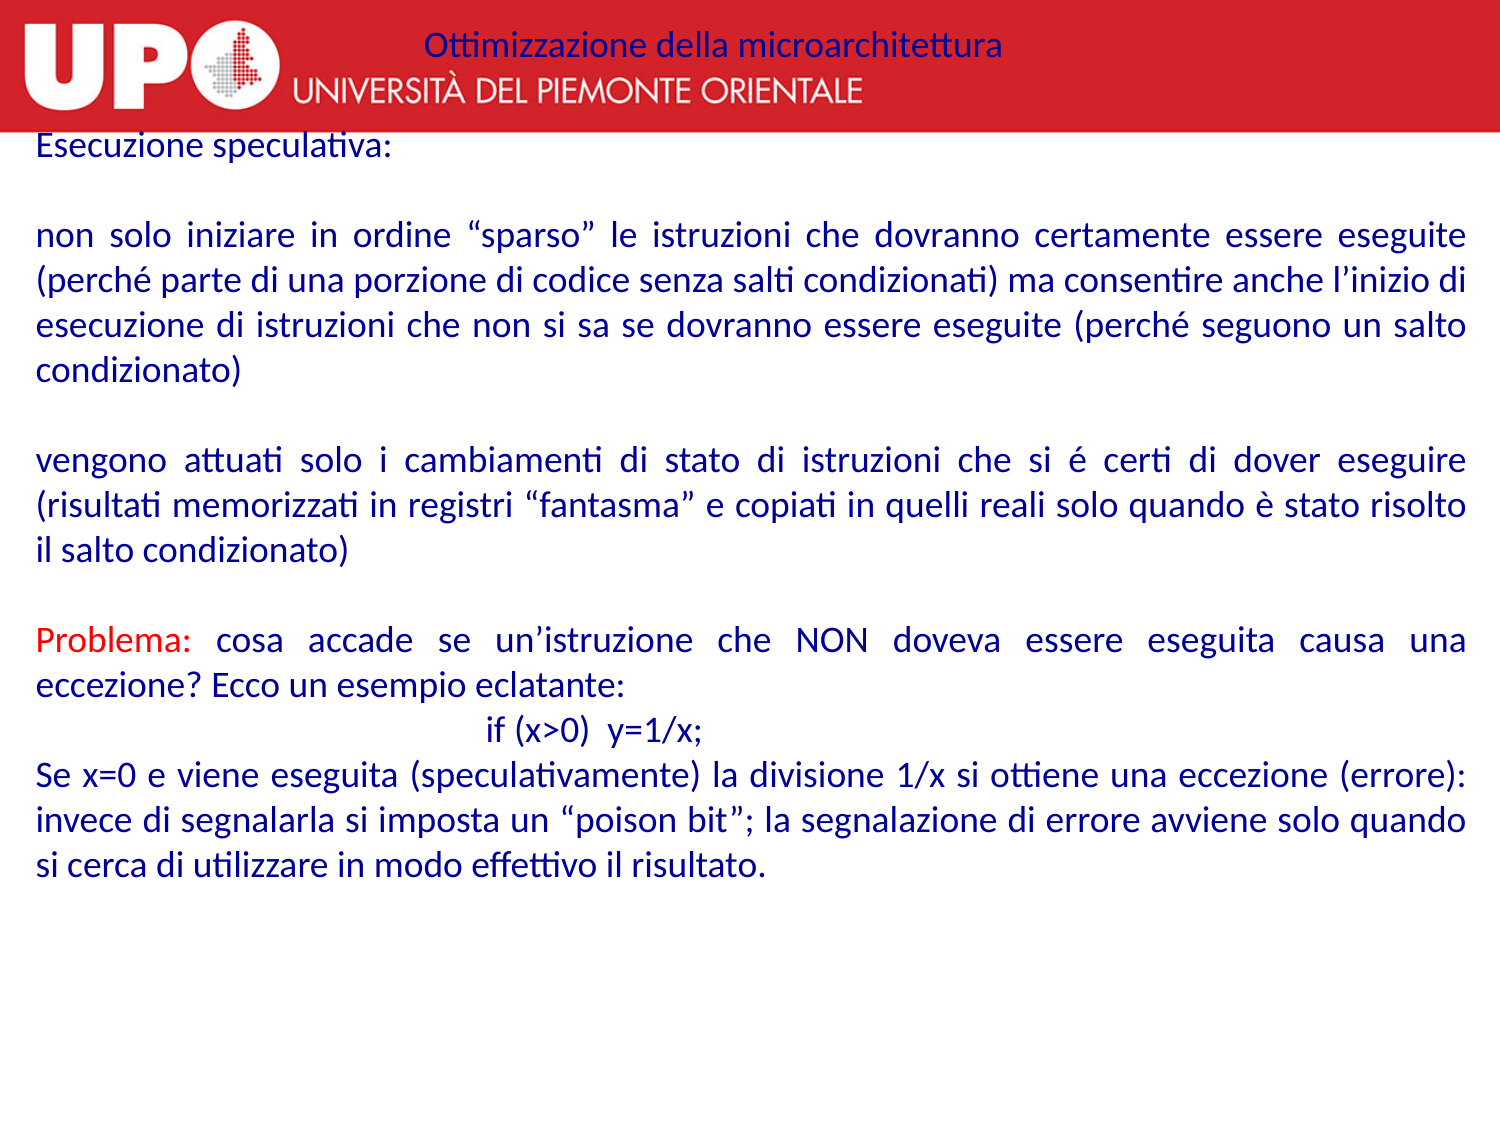

Ottimizzazione della microarchitettura
Esecuzione speculativa:

non solo iniziare in ordine “sparso” le istruzioni che dovranno certamente essere eseguite (perché parte di una porzione di codice senza salti condizionati) ma consentire anche l’inizio di esecuzione di istruzioni che non si sa se dovranno essere eseguite (perché seguono un salto condizionato)

vengono attuati solo i cambiamenti di stato di istruzioni che si é certi di dover eseguire (risultati memorizzati in registri “fantasma” e copiati in quelli reali solo quando è stato risolto il salto condizionato)

Problema: cosa accade se un’istruzione che NON doveva essere eseguita causa una eccezione? Ecco un esempio eclatante:
			if (x>0)  y=1/x;
Se x=0 e viene eseguita (speculativamente) la divisione 1/x si ottiene una eccezione (errore): invece di segnalarla si imposta un “poison bit”; la segnalazione di errore avviene solo quando si cerca di utilizzare in modo effettivo il risultato.